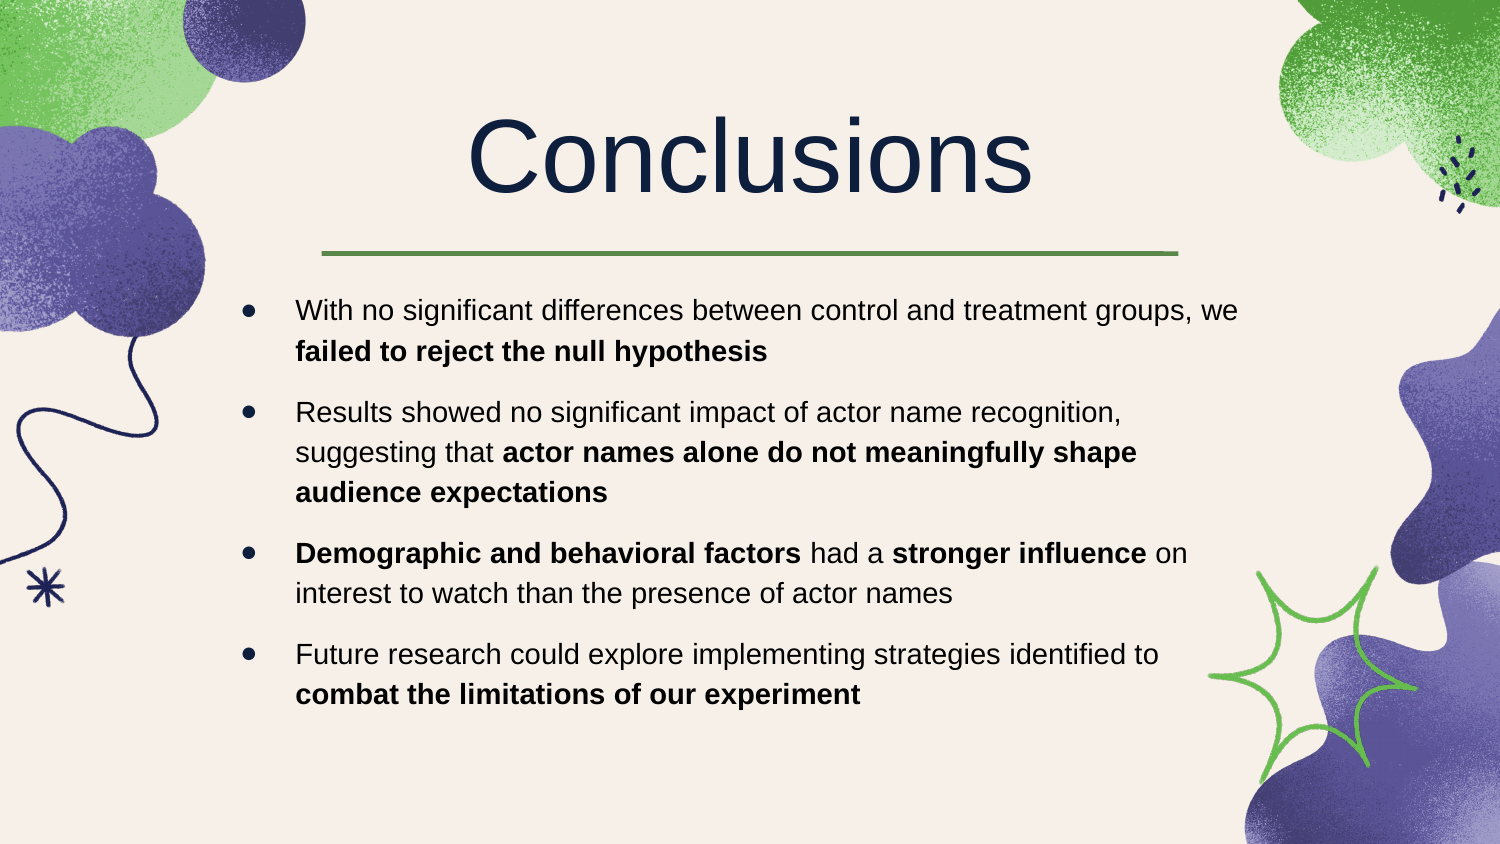

Conclusions
With no significant differences between control and treatment groups, we failed to reject the null hypothesis
Results showed no significant impact of actor name recognition, suggesting that actor names alone do not meaningfully shape audience expectations
Demographic and behavioral factors had a stronger influence on interest to watch than the presence of actor names
Future research could explore implementing strategies identified to combat the limitations of our experiment